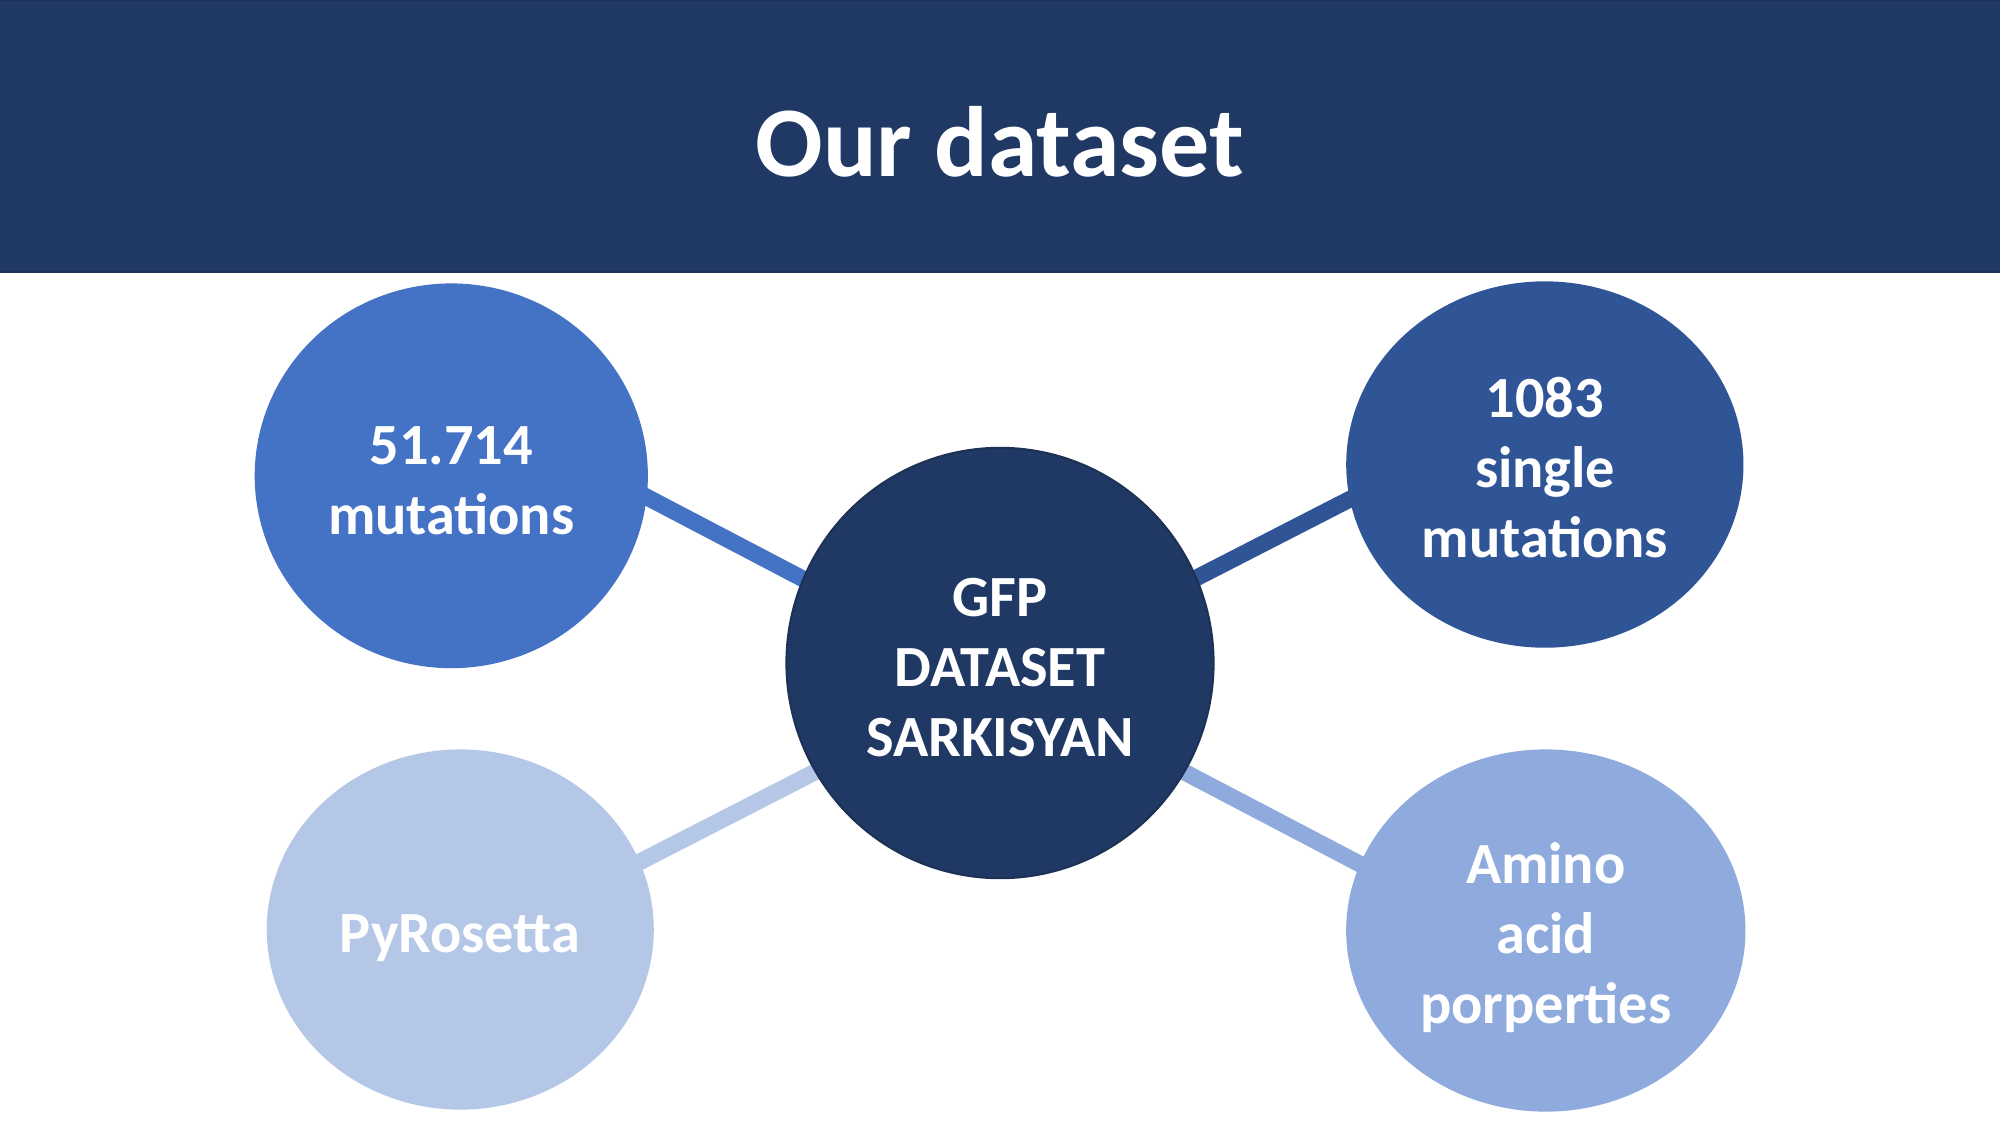

Our dataset
1083 single mutations
51.714 mutations
GFP DATASET SARKISYAN
PyRosetta
Amino acid porperties